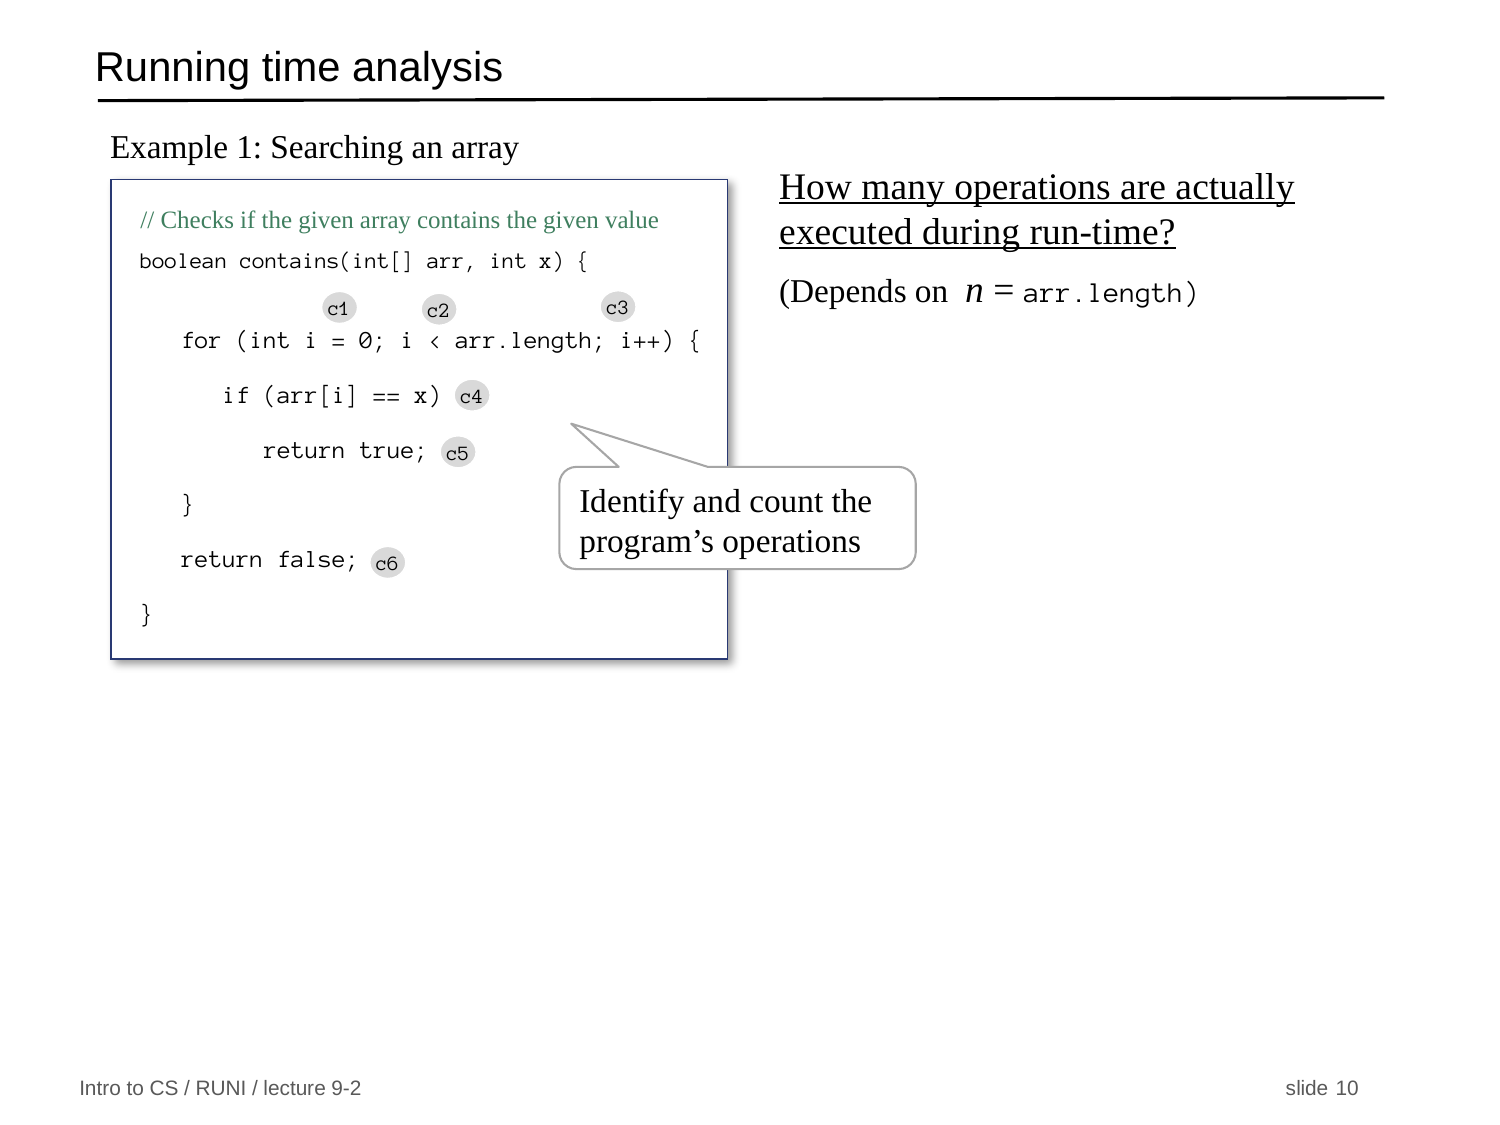

# Running time analysis
Example 1: Searching an array
How many operations are actually executed during run-time?
(Depends on  n = arr.length)
// Checks if the given array contains the given value
boolean contains(int[] arr, int x) {
   for (int i = 0; i < arr.length; i++) {
      if (arr[i] == x) {
         return true;
   }
   return false;
}
c3
c1
c2
c4
c5
c6
Identify and count the program’s operations